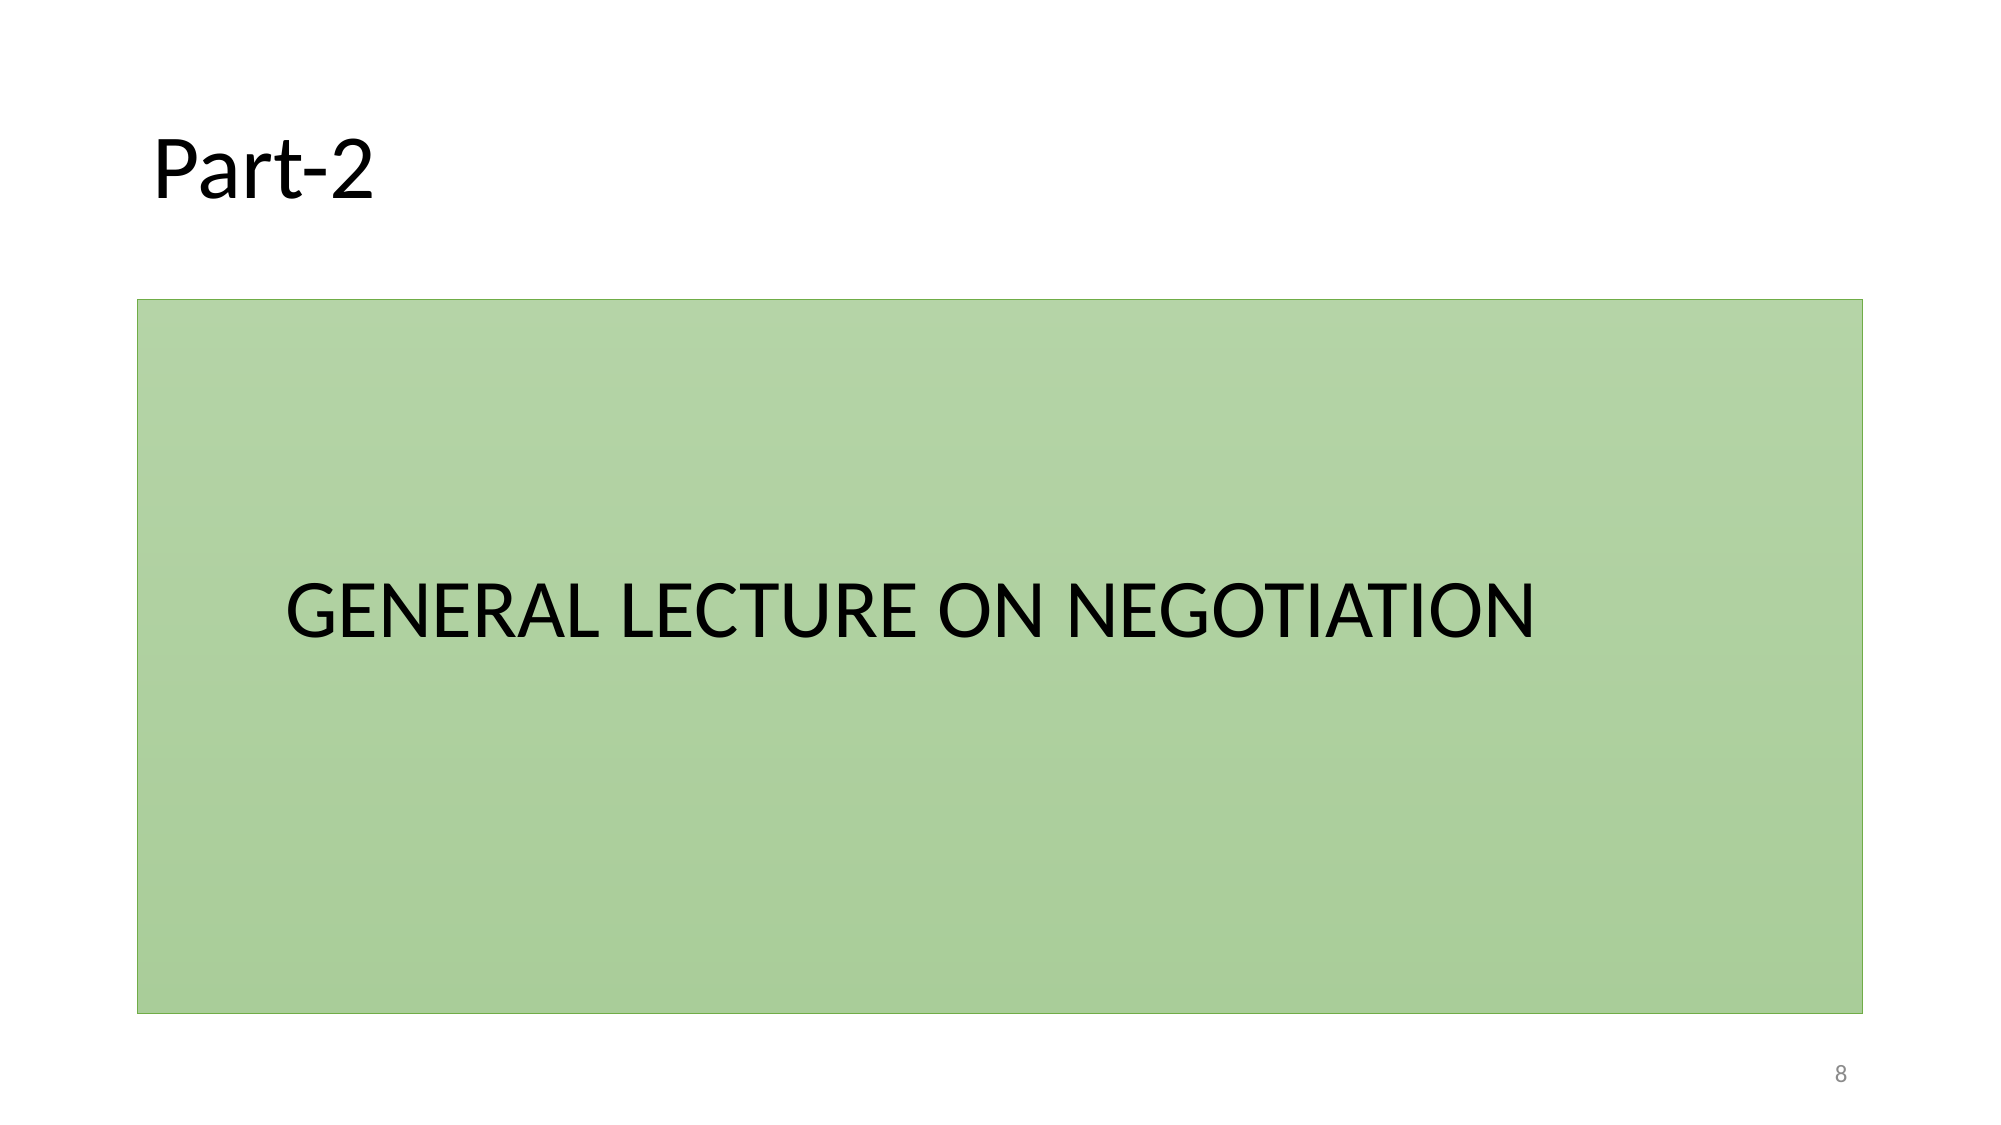

# Part-2

          GENERAL LECTURE ON NEGOTIATION
8